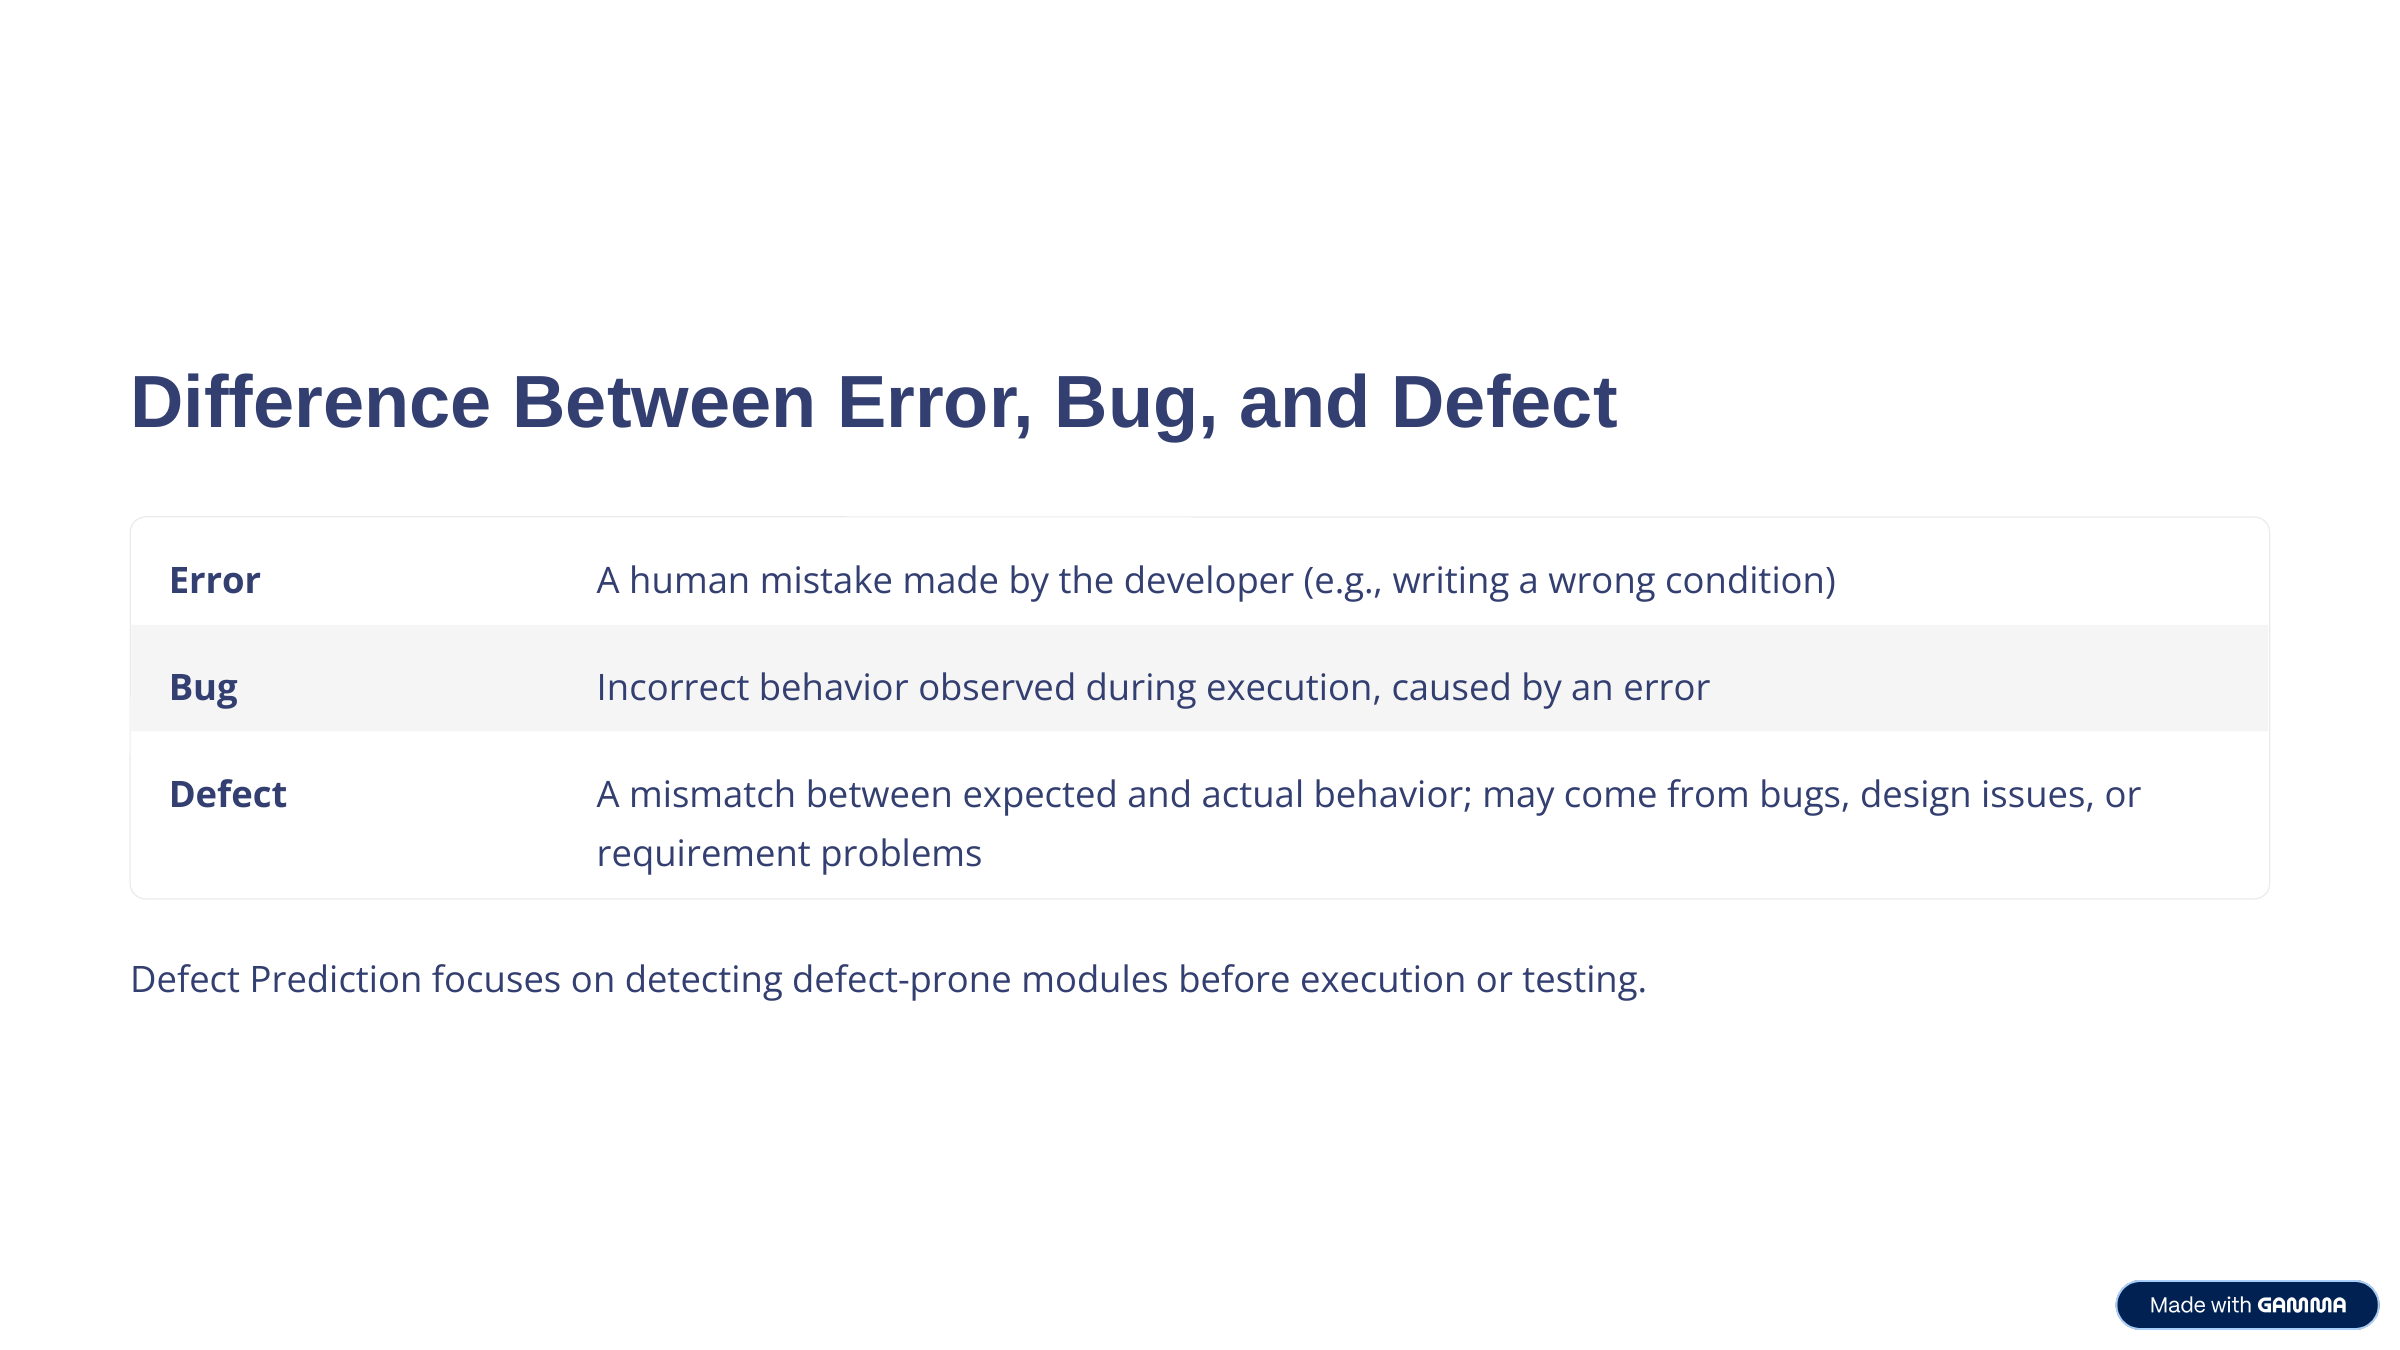

Difference Between Error, Bug, and Defect

Error
A human mistake made by the developer (e.g., writing a wrong condition)

Bug
Incorrect behavior observed during execution, caused by an error

Defect
A mismatch between expected and actual behavior; may come from bugs, design issues, or requirement problems
Defect Prediction focuses on detecting defect-prone modules before execution or testing.